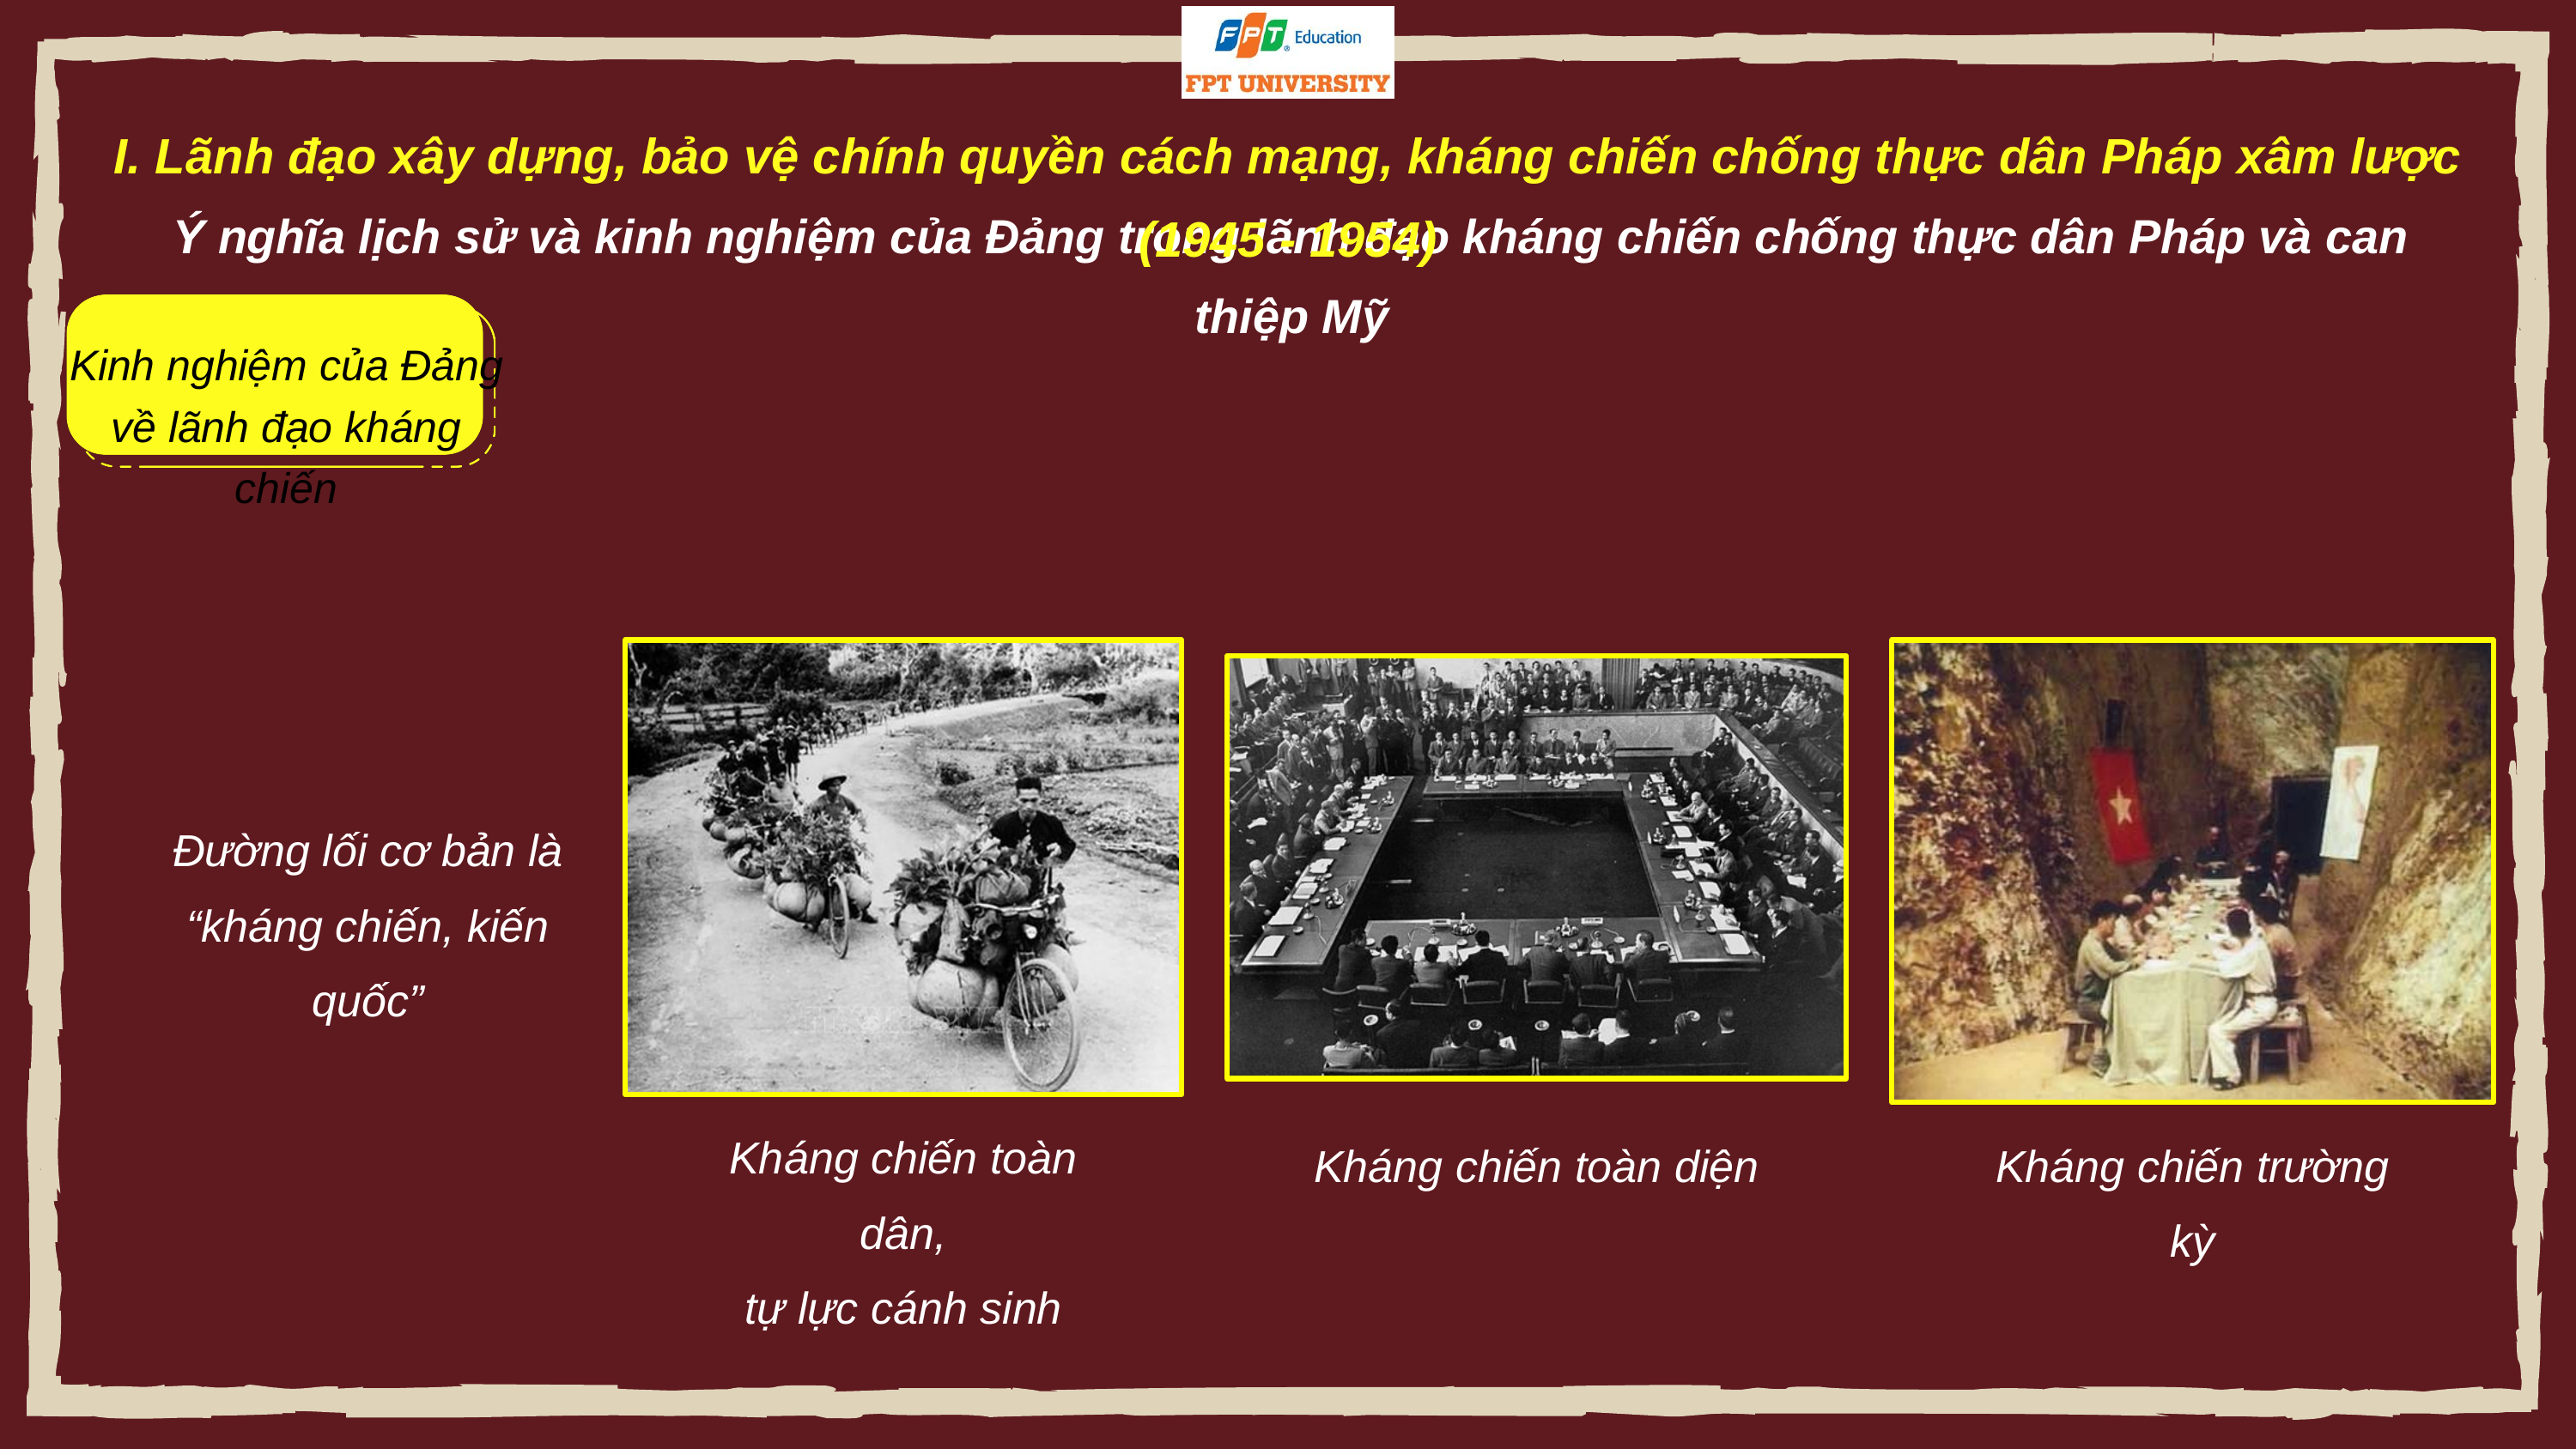

I. Lãnh đạo xây dựng, bảo vệ chính quyền cách mạng, kháng chiến chống thực dân Pháp xâm lược (1945 - 1954)
Ý nghĩa lịch sử và kinh nghiệm của Đảng trong lãnh đạo kháng chiến chống thực dân Pháp và can thiệp Mỹ

Kinh nghiệm của Đảng
về lãnh đạo kháng chiến

Đường lối cơ bản là
“kháng chiến, kiến quốc”
Kháng chiến toàn dân,
tự lực cánh sinh
Kháng chiến toàn diện
Kháng chiến trường kỳ